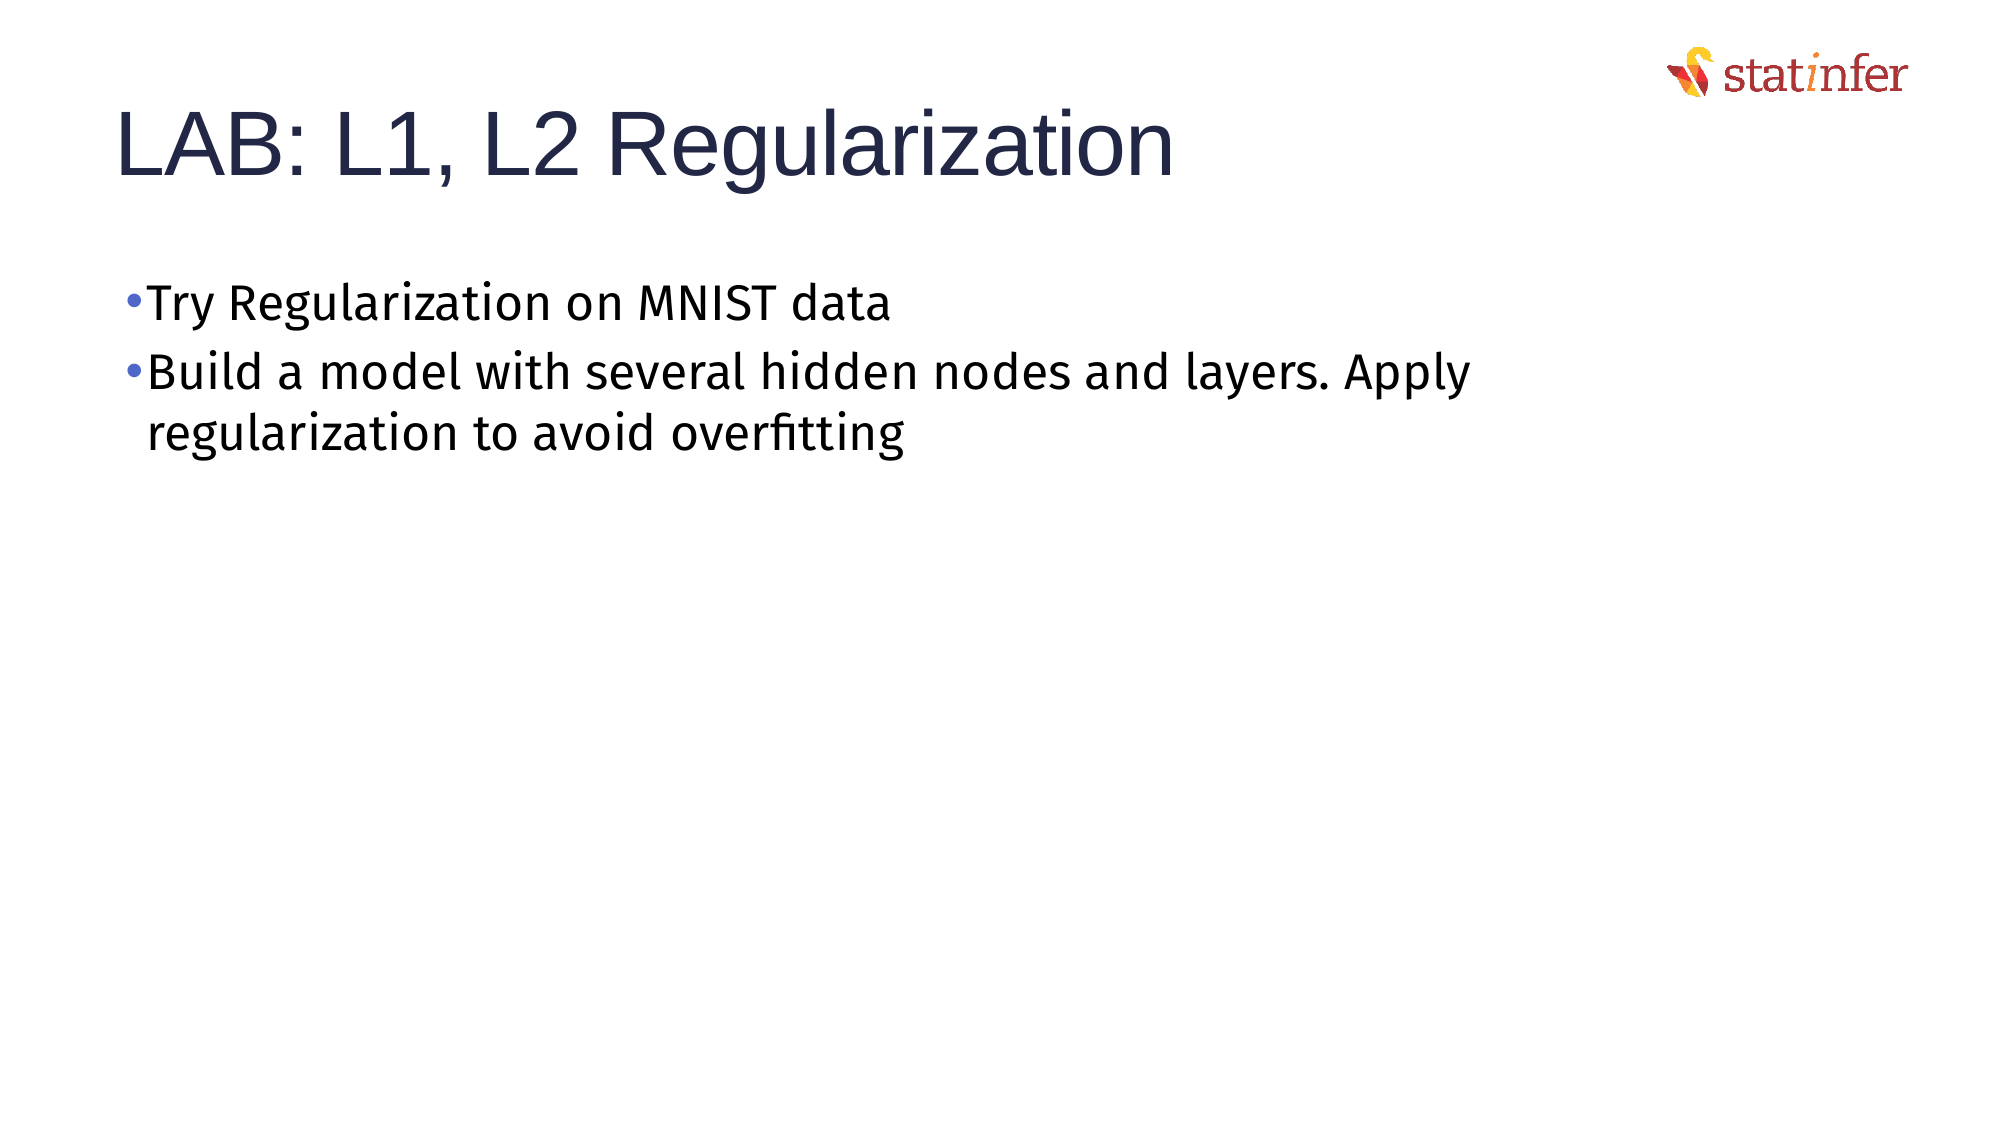

# LAB: L1, L2 Regularization
Try Regularization on MNIST data
Build a model with several hidden nodes and layers. Apply regularization to avoid overfitting
15